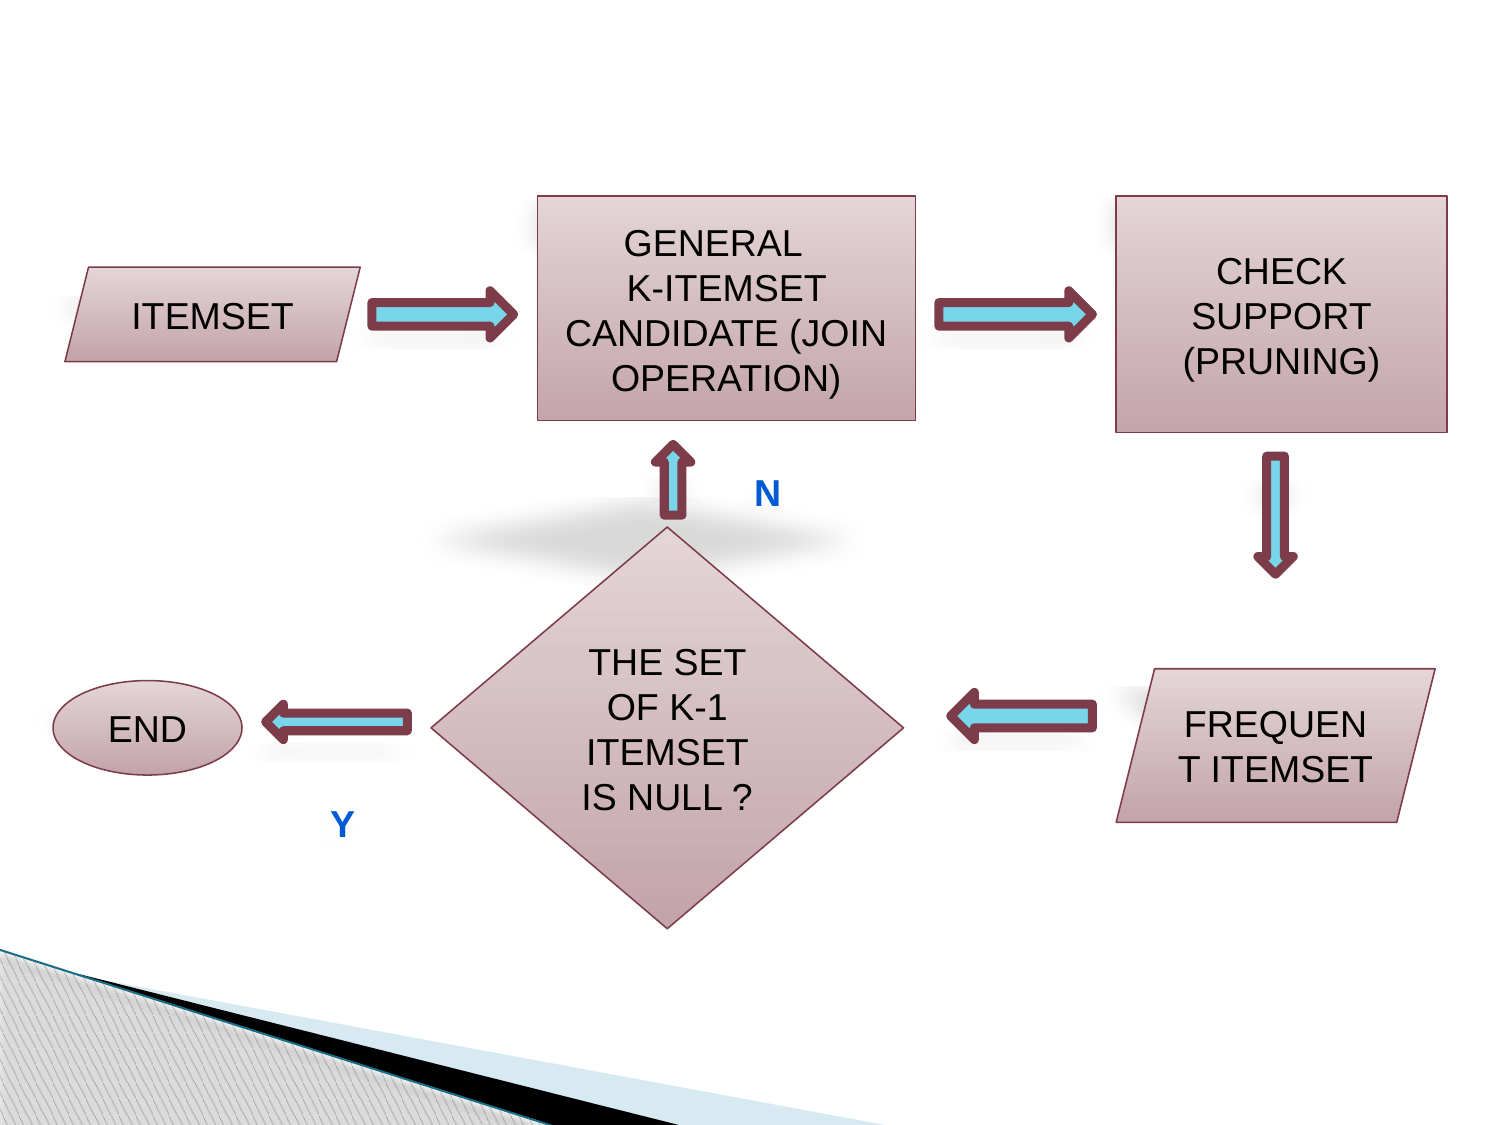

GENERAL 	  K-ITEMSET CANDIDATE (JOIN OPERATION)
CHECK SUPPORT
(PRUNING)
ITEMSET

N

THE SET OF K-1 ITEMSET IS NULL ?
FREQUENT ITEMSET
END

Y